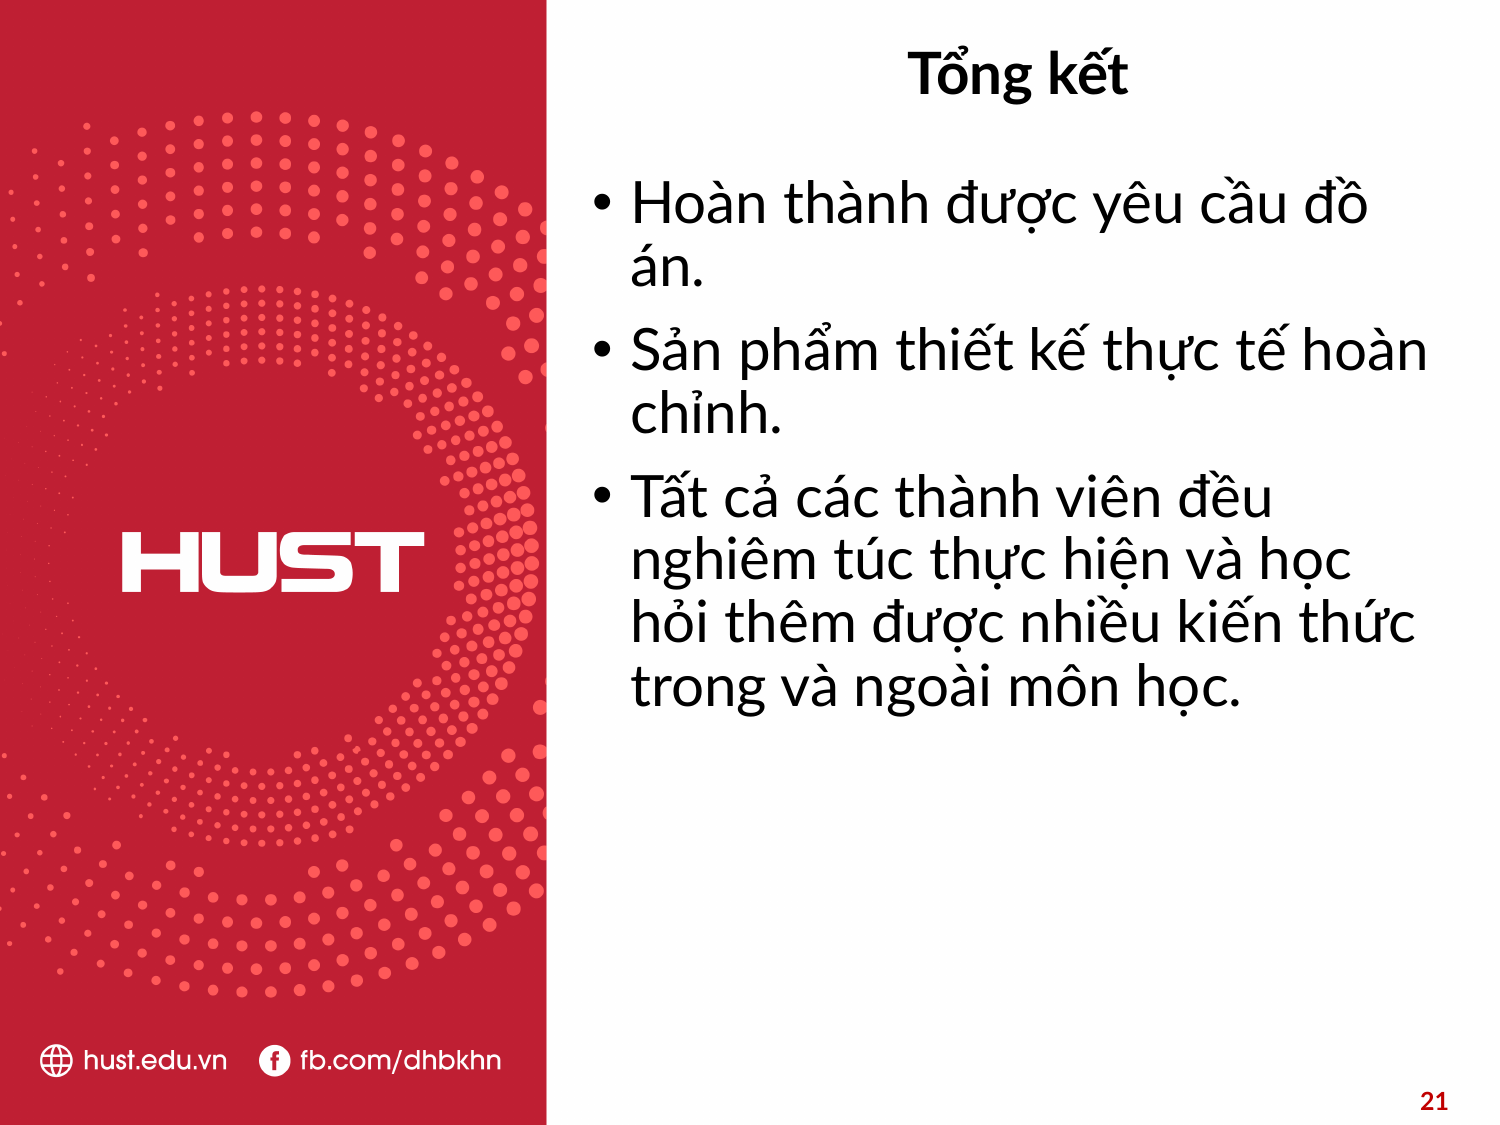

# Tổng kết
Hoàn thành được yêu cầu đồ án.
Sản phẩm thiết kế thực tế hoàn chỉnh.
Tất cả các thành viên đều nghiêm túc thực hiện và học hỏi thêm được nhiều kiến thức trong và ngoài môn học.
21